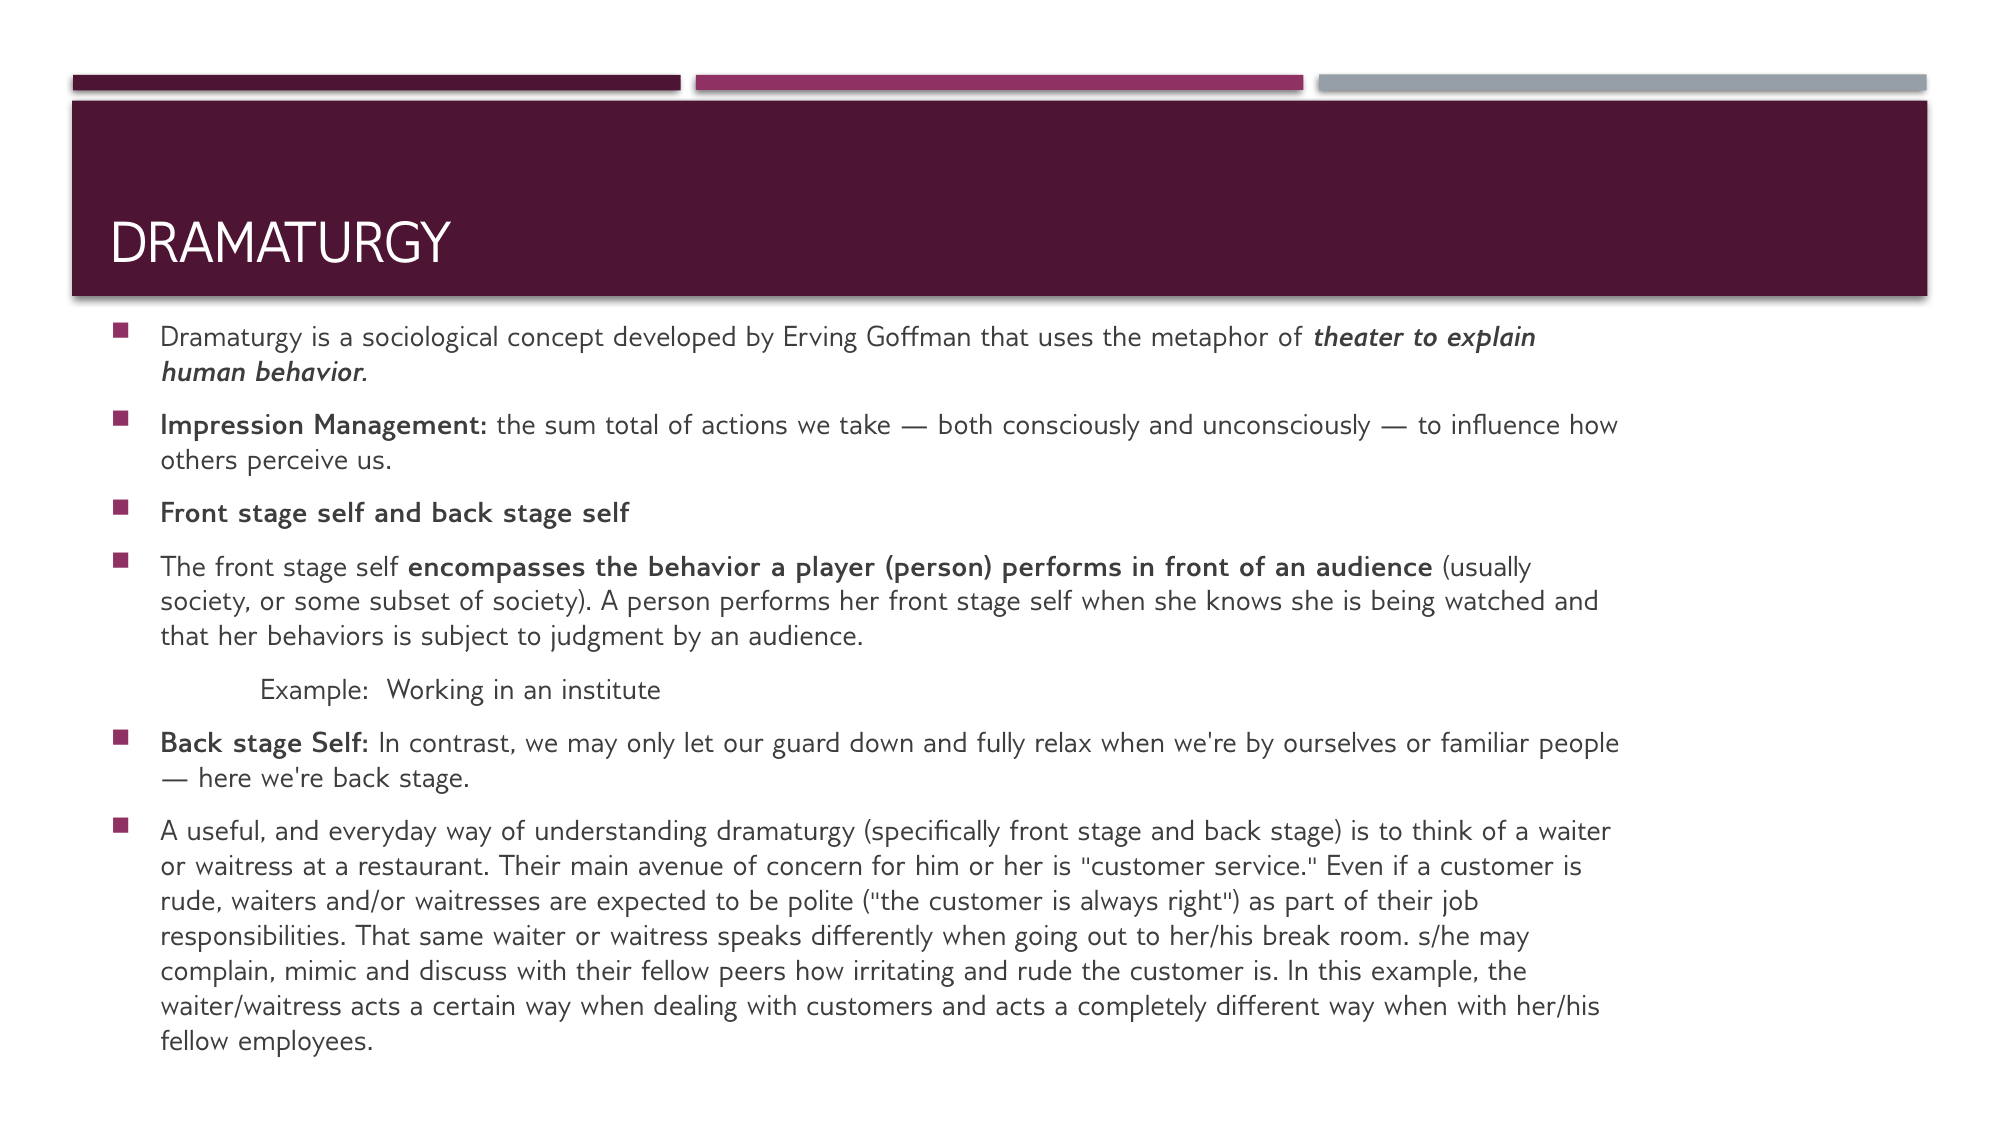

# Dramaturgy
Dramaturgy is a sociological concept developed by Erving Goffman that uses the metaphor of theater to explain human behavior.
Impression Management: the sum total of actions we take — both consciously and unconsciously — to influence how others perceive us.
Front stage self and back stage self
The front stage self encompasses the behavior a player (person) performs in front of an audience (usually society, or some subset of society). A person performs her front stage self when she knows she is being watched and that her behaviors is subject to judgment by an audience.
	Example:  Working in an institute
Back stage Self: In contrast, we may only let our guard down and fully relax when we're by ourselves or familiar people — here we're back stage.
A useful, and everyday way of understanding dramaturgy (specifically front stage and back stage) is to think of a waiter or waitress at a restaurant. Their main avenue of concern for him or her is "customer service." Even if a customer is rude, waiters and/or waitresses are expected to be polite ("the customer is always right") as part of their job responsibilities. That same waiter or waitress speaks differently when going out to her/his break room. s/he may complain, mimic and discuss with their fellow peers how irritating and rude the customer is. In this example, the waiter/waitress acts a certain way when dealing with customers and acts a completely different way when with her/his fellow employees.